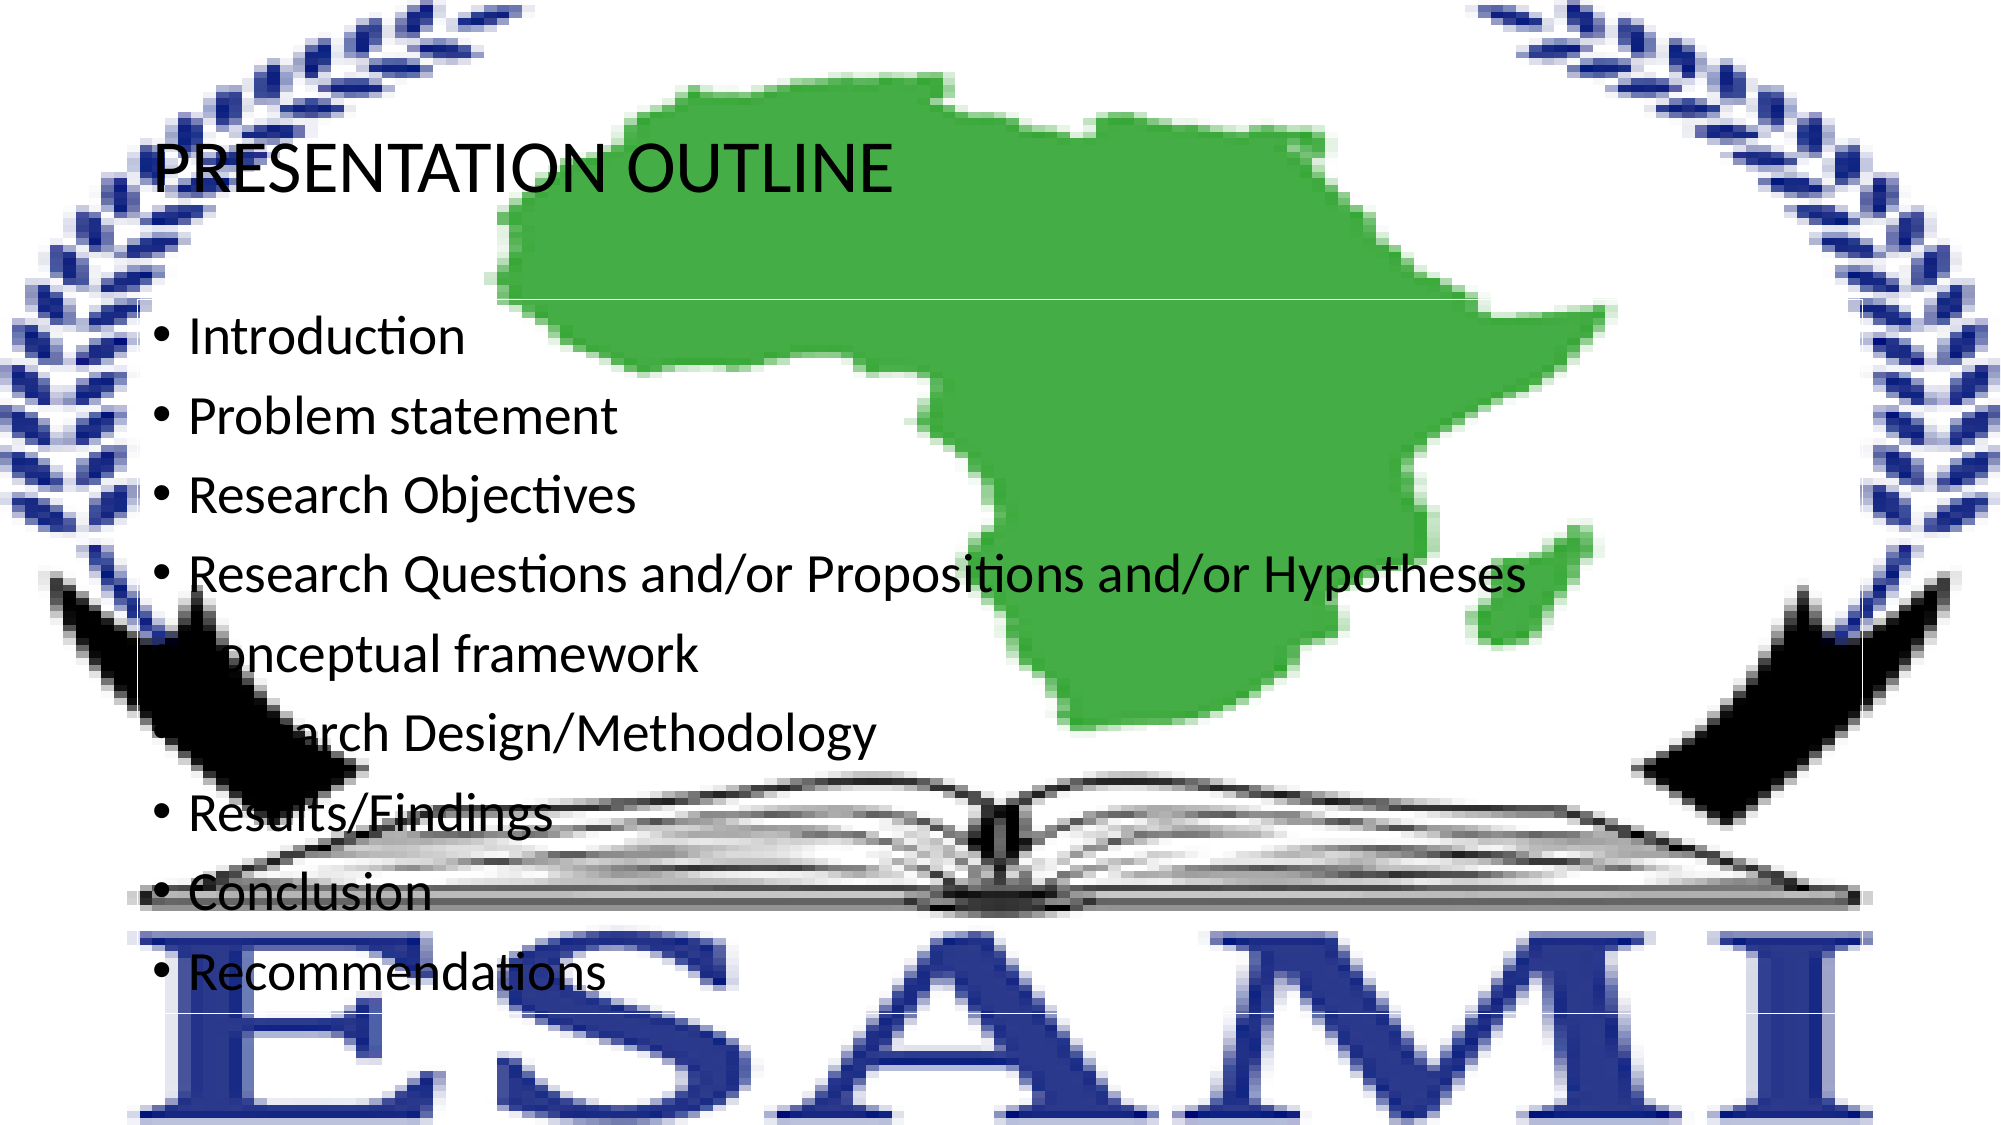

# PRESENTATION OUTLINE
Introduction
Problem statement
Research Objectives
Research Questions and/or Propositions and/or Hypotheses
Conceptual framework
Research Design/Methodology
Results/Findings
Conclusion
Recommendations